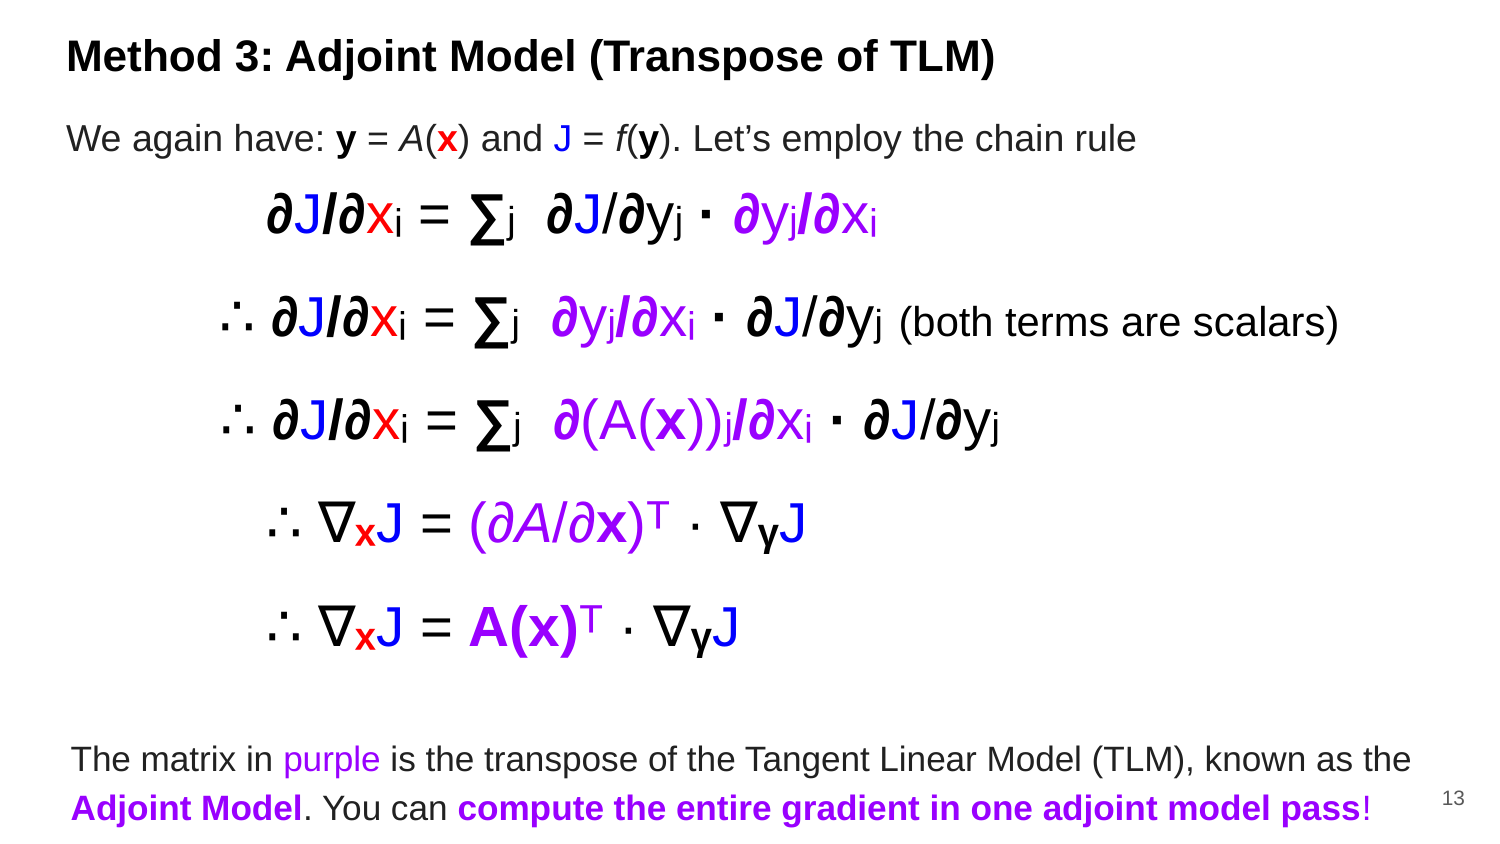

# Method 3: Adjoint Model (Transpose of TLM)
We again have: y = A(x) and J = f(y). Let’s employ the chain rule
        ∂J/∂xᵢ = ∑j  ∂J/∂yj · ∂yj/∂xᵢ
     ∴ ∂J/∂xᵢ = ∑j  ∂yj/∂xᵢ · ∂J/∂yj (both terms are scalars)
       ∴ ∂J/∂xᵢ = ∑j  ∂(A(x))j/∂xᵢ · ∂J/∂yj
        ∴ ∇ₓJ = (∂A/∂x)ᵀ · ∇ᵧJ
        ∴ ∇ₓJ = A(x)ᵀ · ∇ᵧJ
The matrix in purple is the transpose of the Tangent Linear Model (TLM), known as the Adjoint Model. You can compute the entire gradient in one adjoint model pass!
13